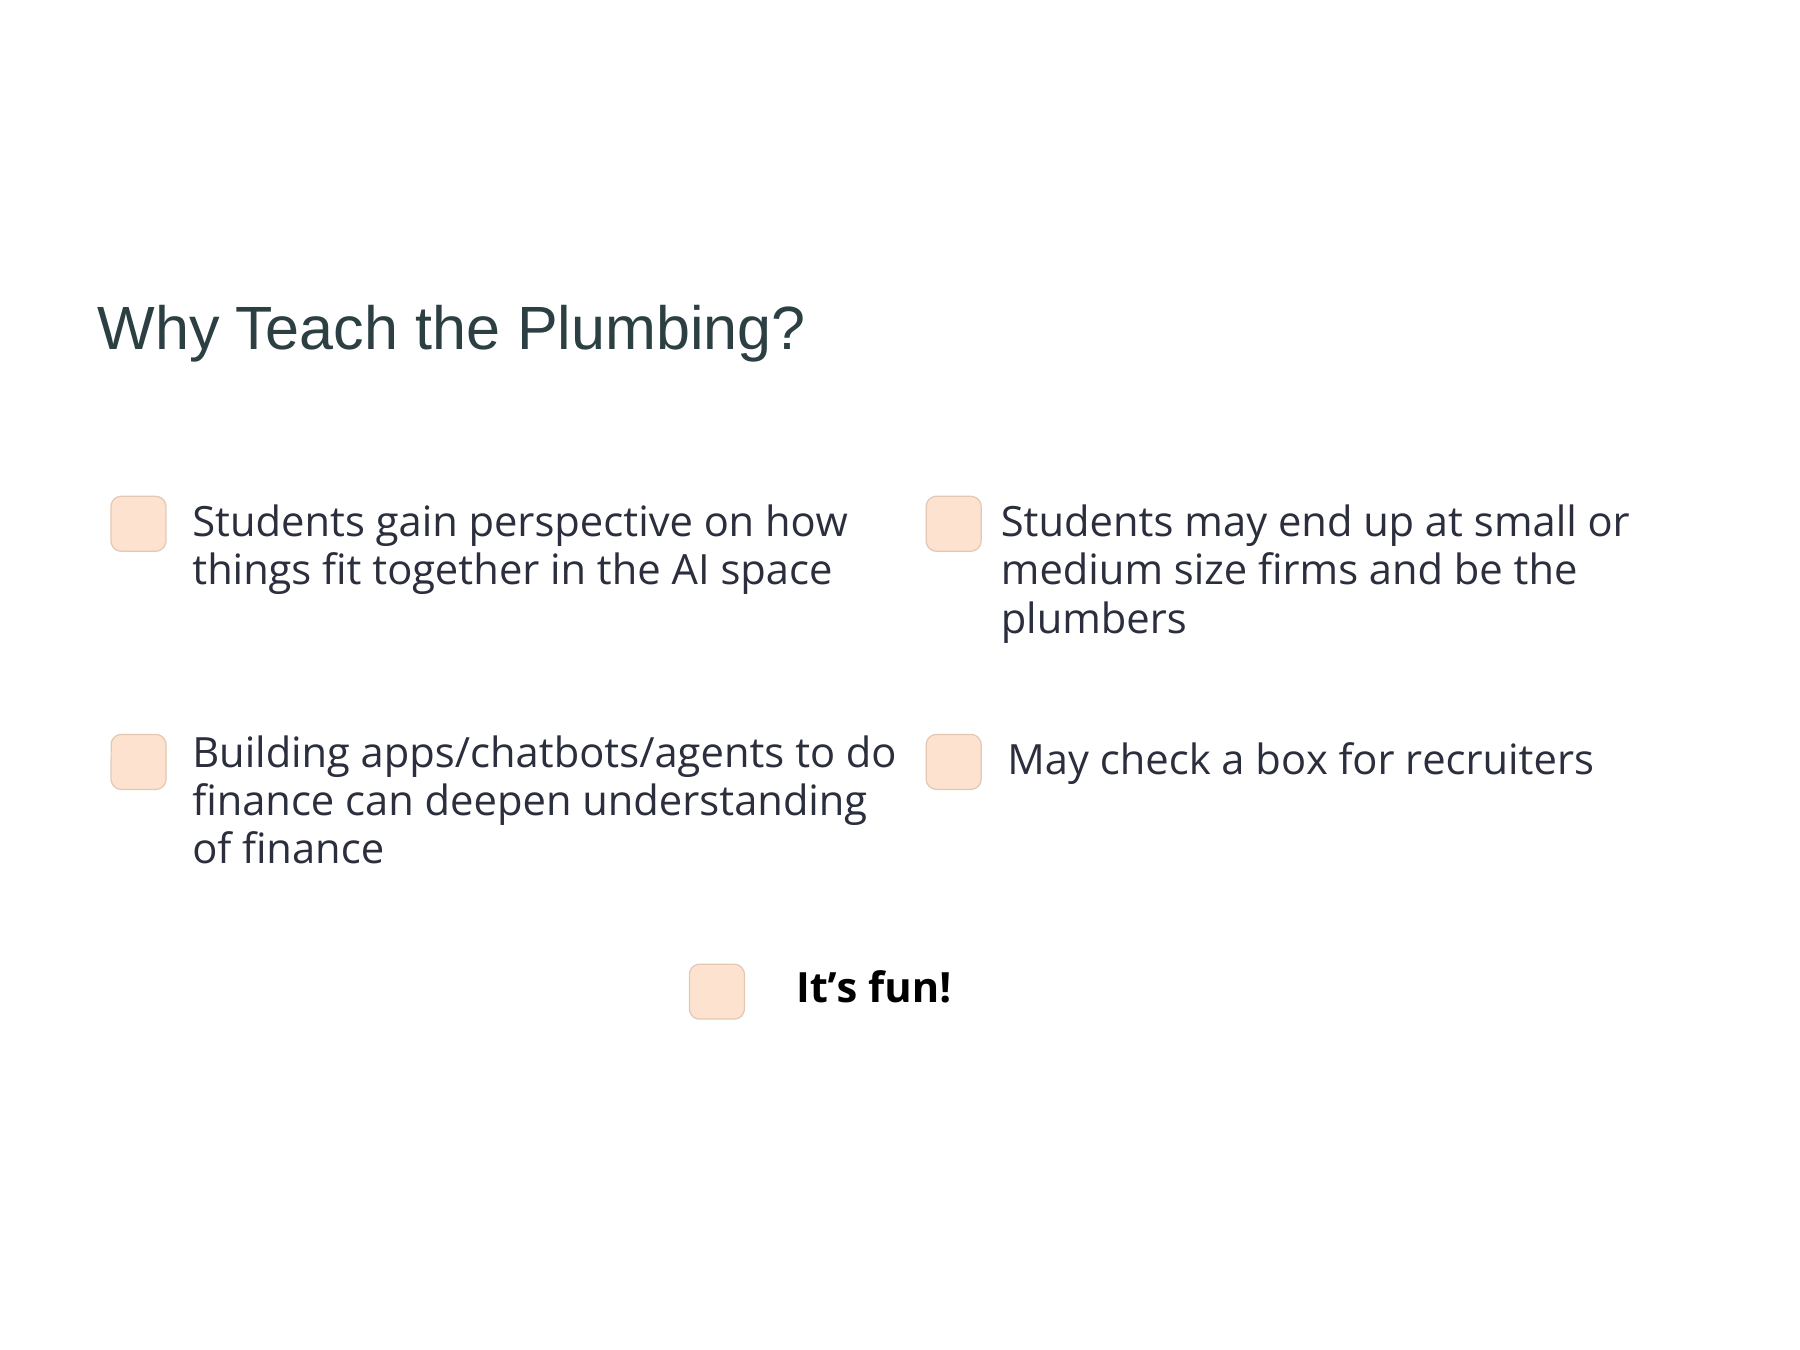

Why Teach the Plumbing?

Students gain perspective on how things fit together in the AI space

Students may end up at small or medium size firms and be the plumbers
Building apps/chatbots/agents to do finance can deepen understanding of finance
May check a box for recruiters

It’s fun!